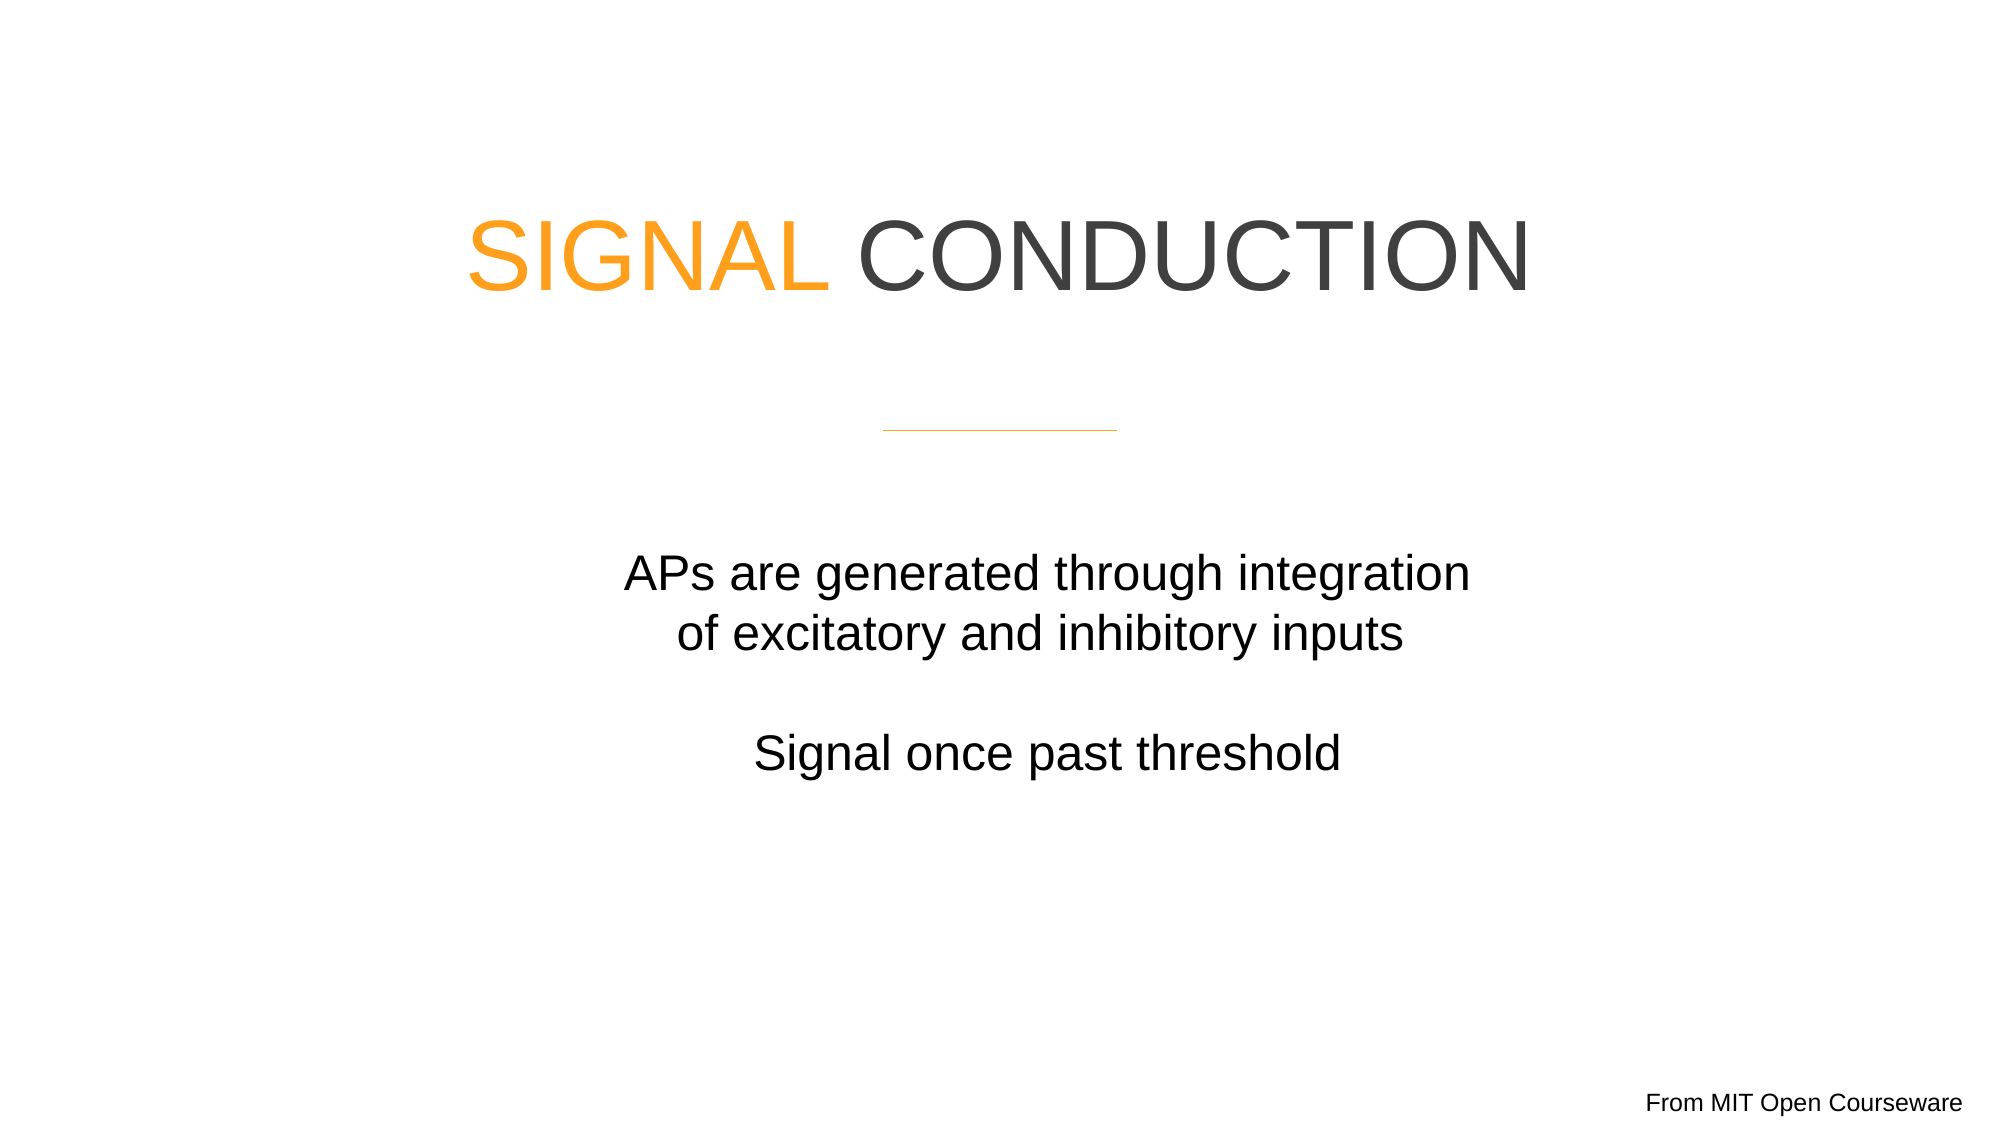

SIGNAL CONDUCTION
APs are generated through integration of excitatory and inhibitory inputs

Signal once past threshold
From MIT Open Courseware